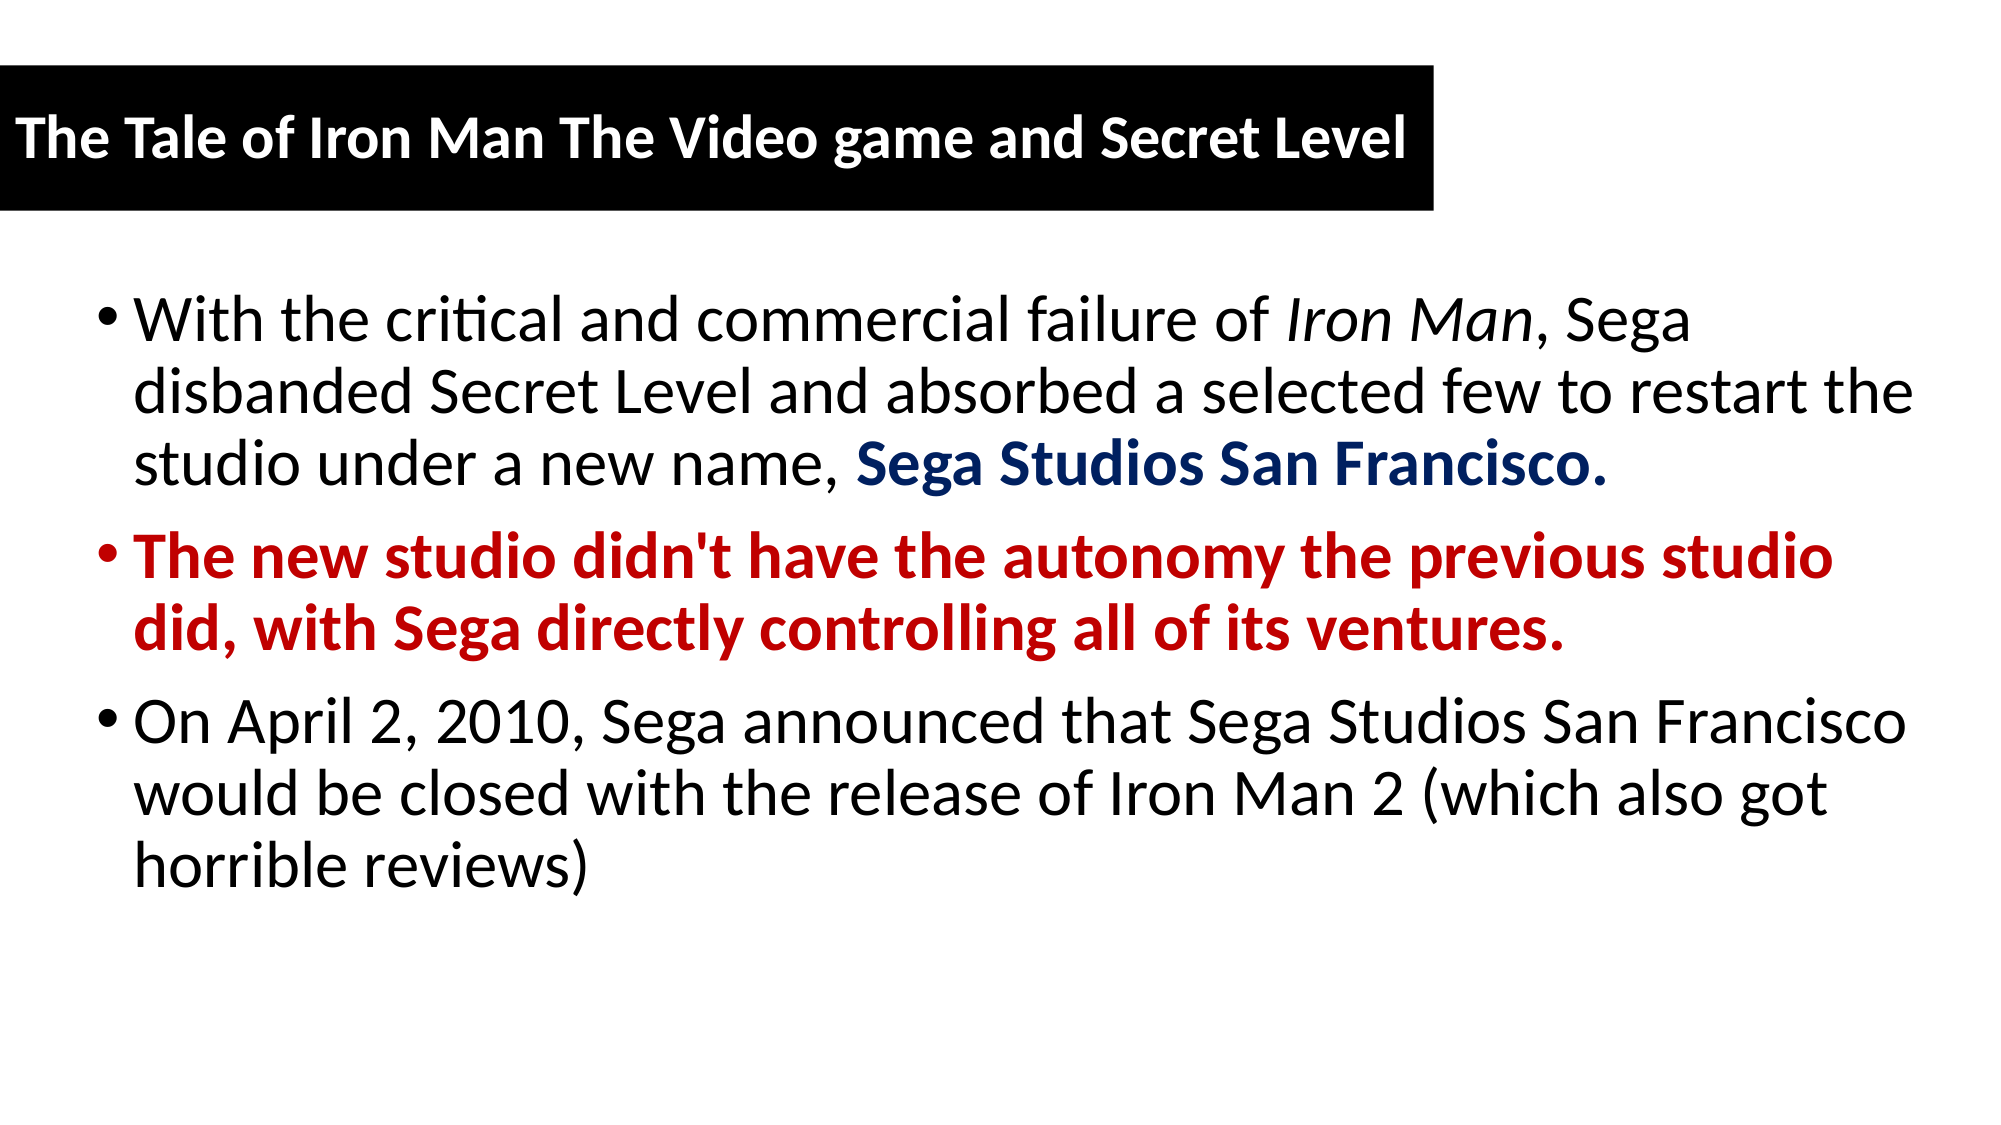

The Tale of Iron Man The Video game and Secret Level
With the critical and commercial failure of Iron Man, Sega disbanded Secret Level and absorbed a selected few to restart the studio under a new name, Sega Studios San Francisco.
The new studio didn't have the autonomy the previous studio did, with Sega directly controlling all of its ventures.
On April 2, 2010, Sega announced that Sega Studios San Francisco would be closed with the release of Iron Man 2 (which also got horrible reviews)